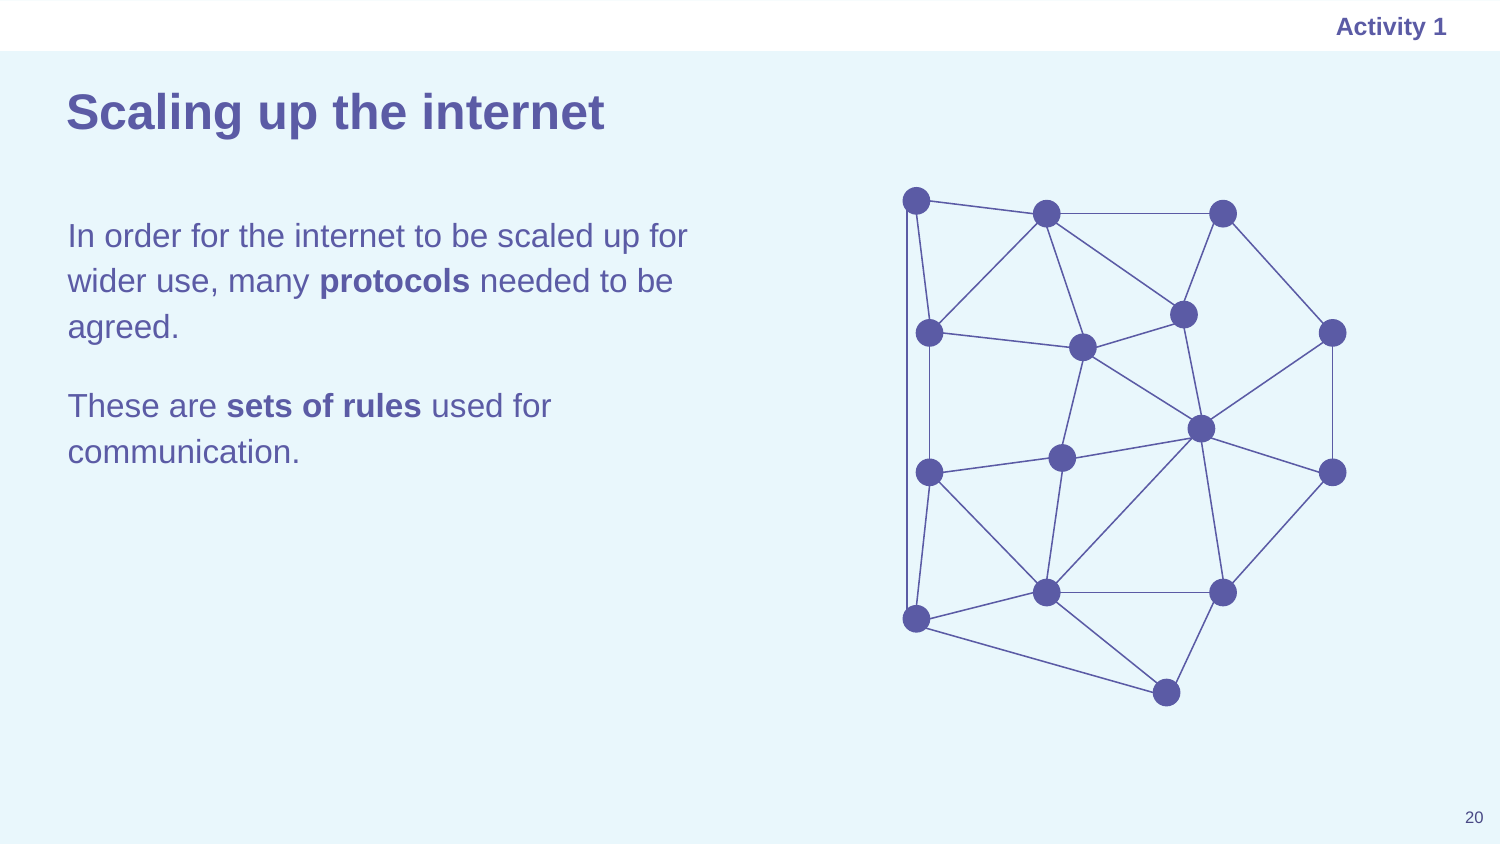

Activity 1
# Scaling up the internet

In order for the internet to be scaled up for wider use, many protocols needed to be agreed.
These are sets of rules used for communication.

20